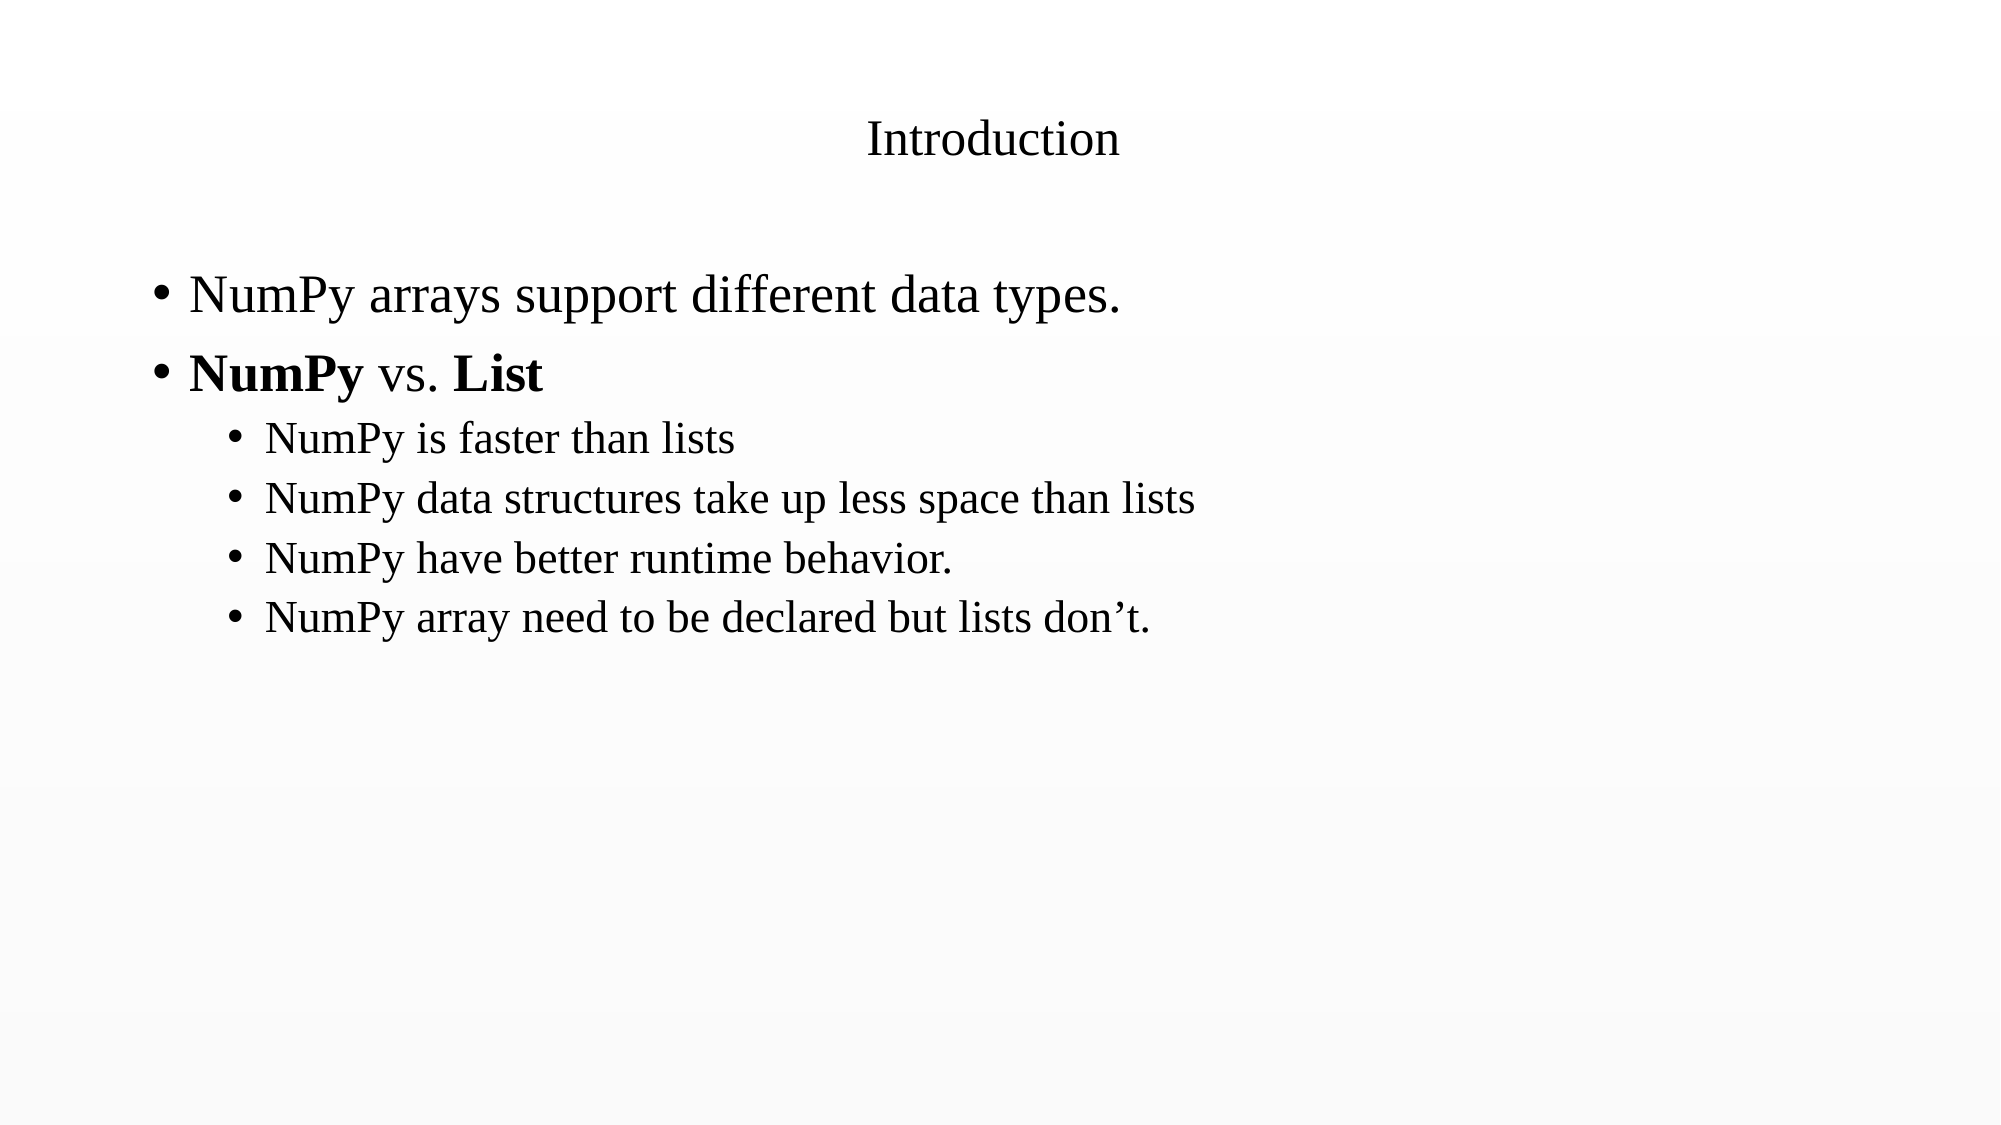

# Introduction
NumPy arrays support different data types.
NumPy vs. List
NumPy is faster than lists
NumPy data structures take up less space than lists
NumPy have better runtime behavior.
NumPy array need to be declared but lists don’t.